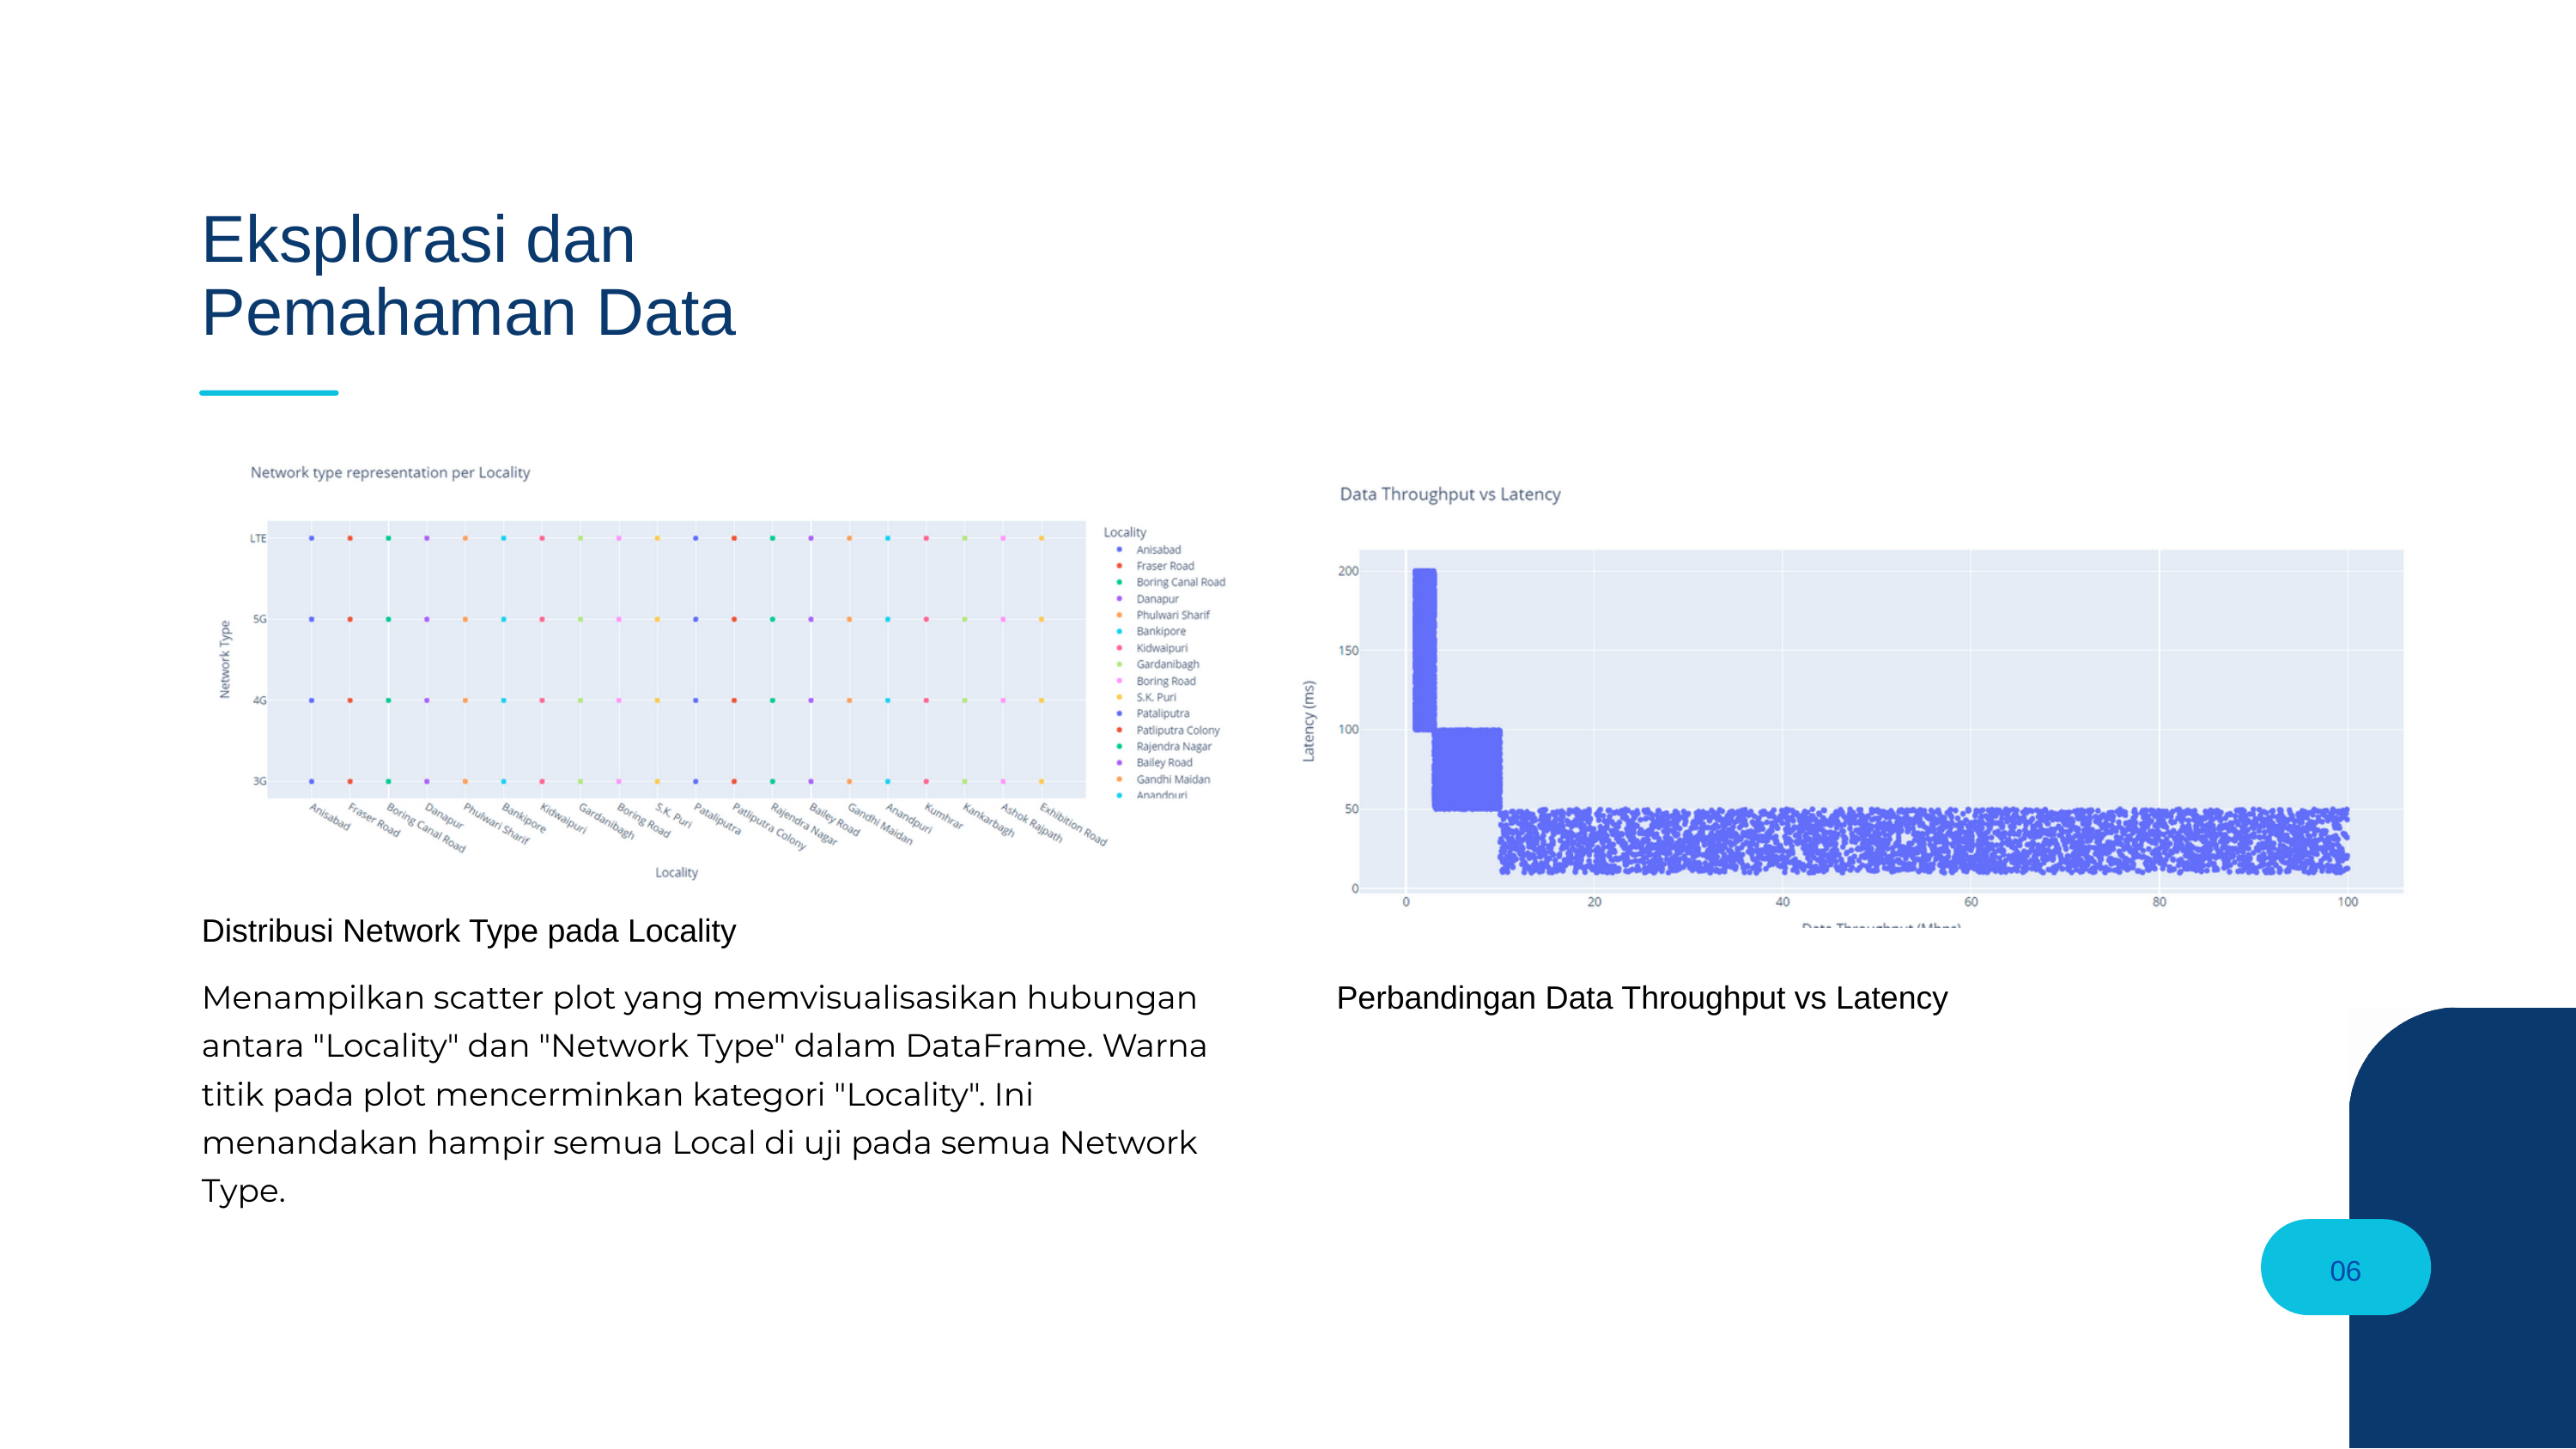

Eksplorasi dan Pemahaman Data

Distribusi Network Type pada Locality
Menampilkan scatter plot yang memvisualisasikan hubungan antara "Locality" dan "Network Type" dalam DataFrame. Warna titik pada plot mencerminkan kategori "Locality". Ini menandakan hampir semua Local di uji pada semua Network Type.

Perbandingan Data Throughput vs Latency

06